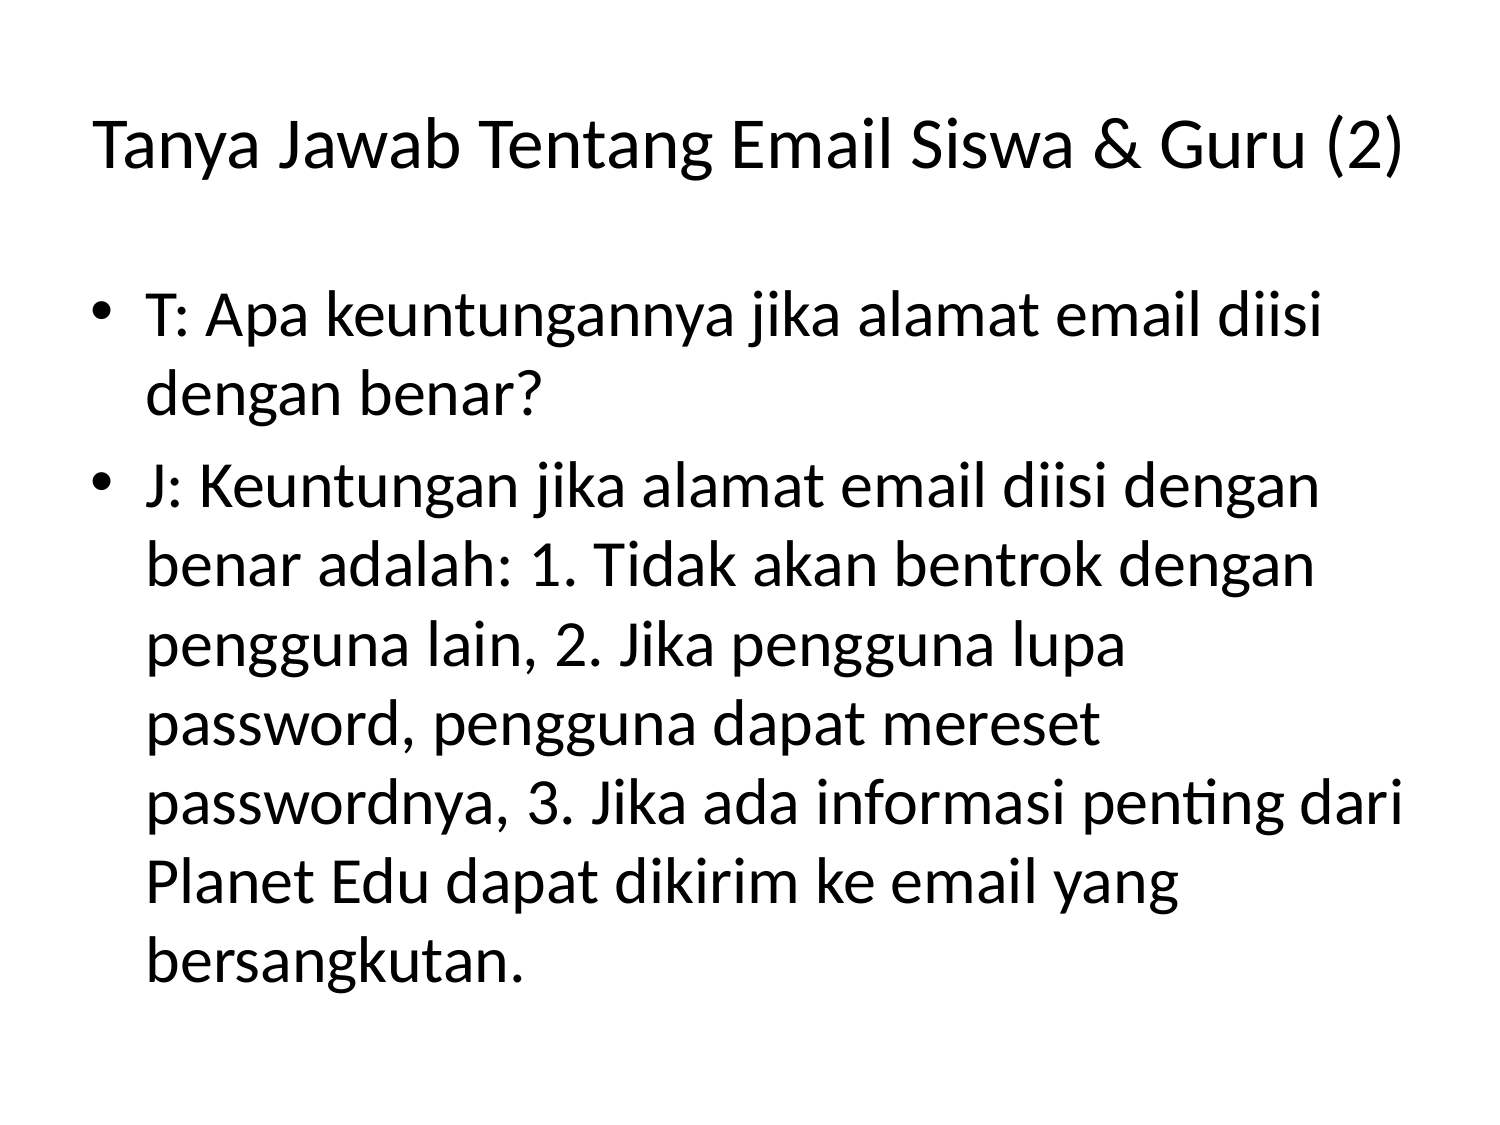

# Tanya Jawab Tentang Email Siswa & Guru (2)
T: Apa keuntungannya jika alamat email diisi dengan benar?
J: Keuntungan jika alamat email diisi dengan benar adalah: 1. Tidak akan bentrok dengan pengguna lain, 2. Jika pengguna lupa password, pengguna dapat mereset passwordnya, 3. Jika ada informasi penting dari Planet Edu dapat dikirim ke email yang bersangkutan.